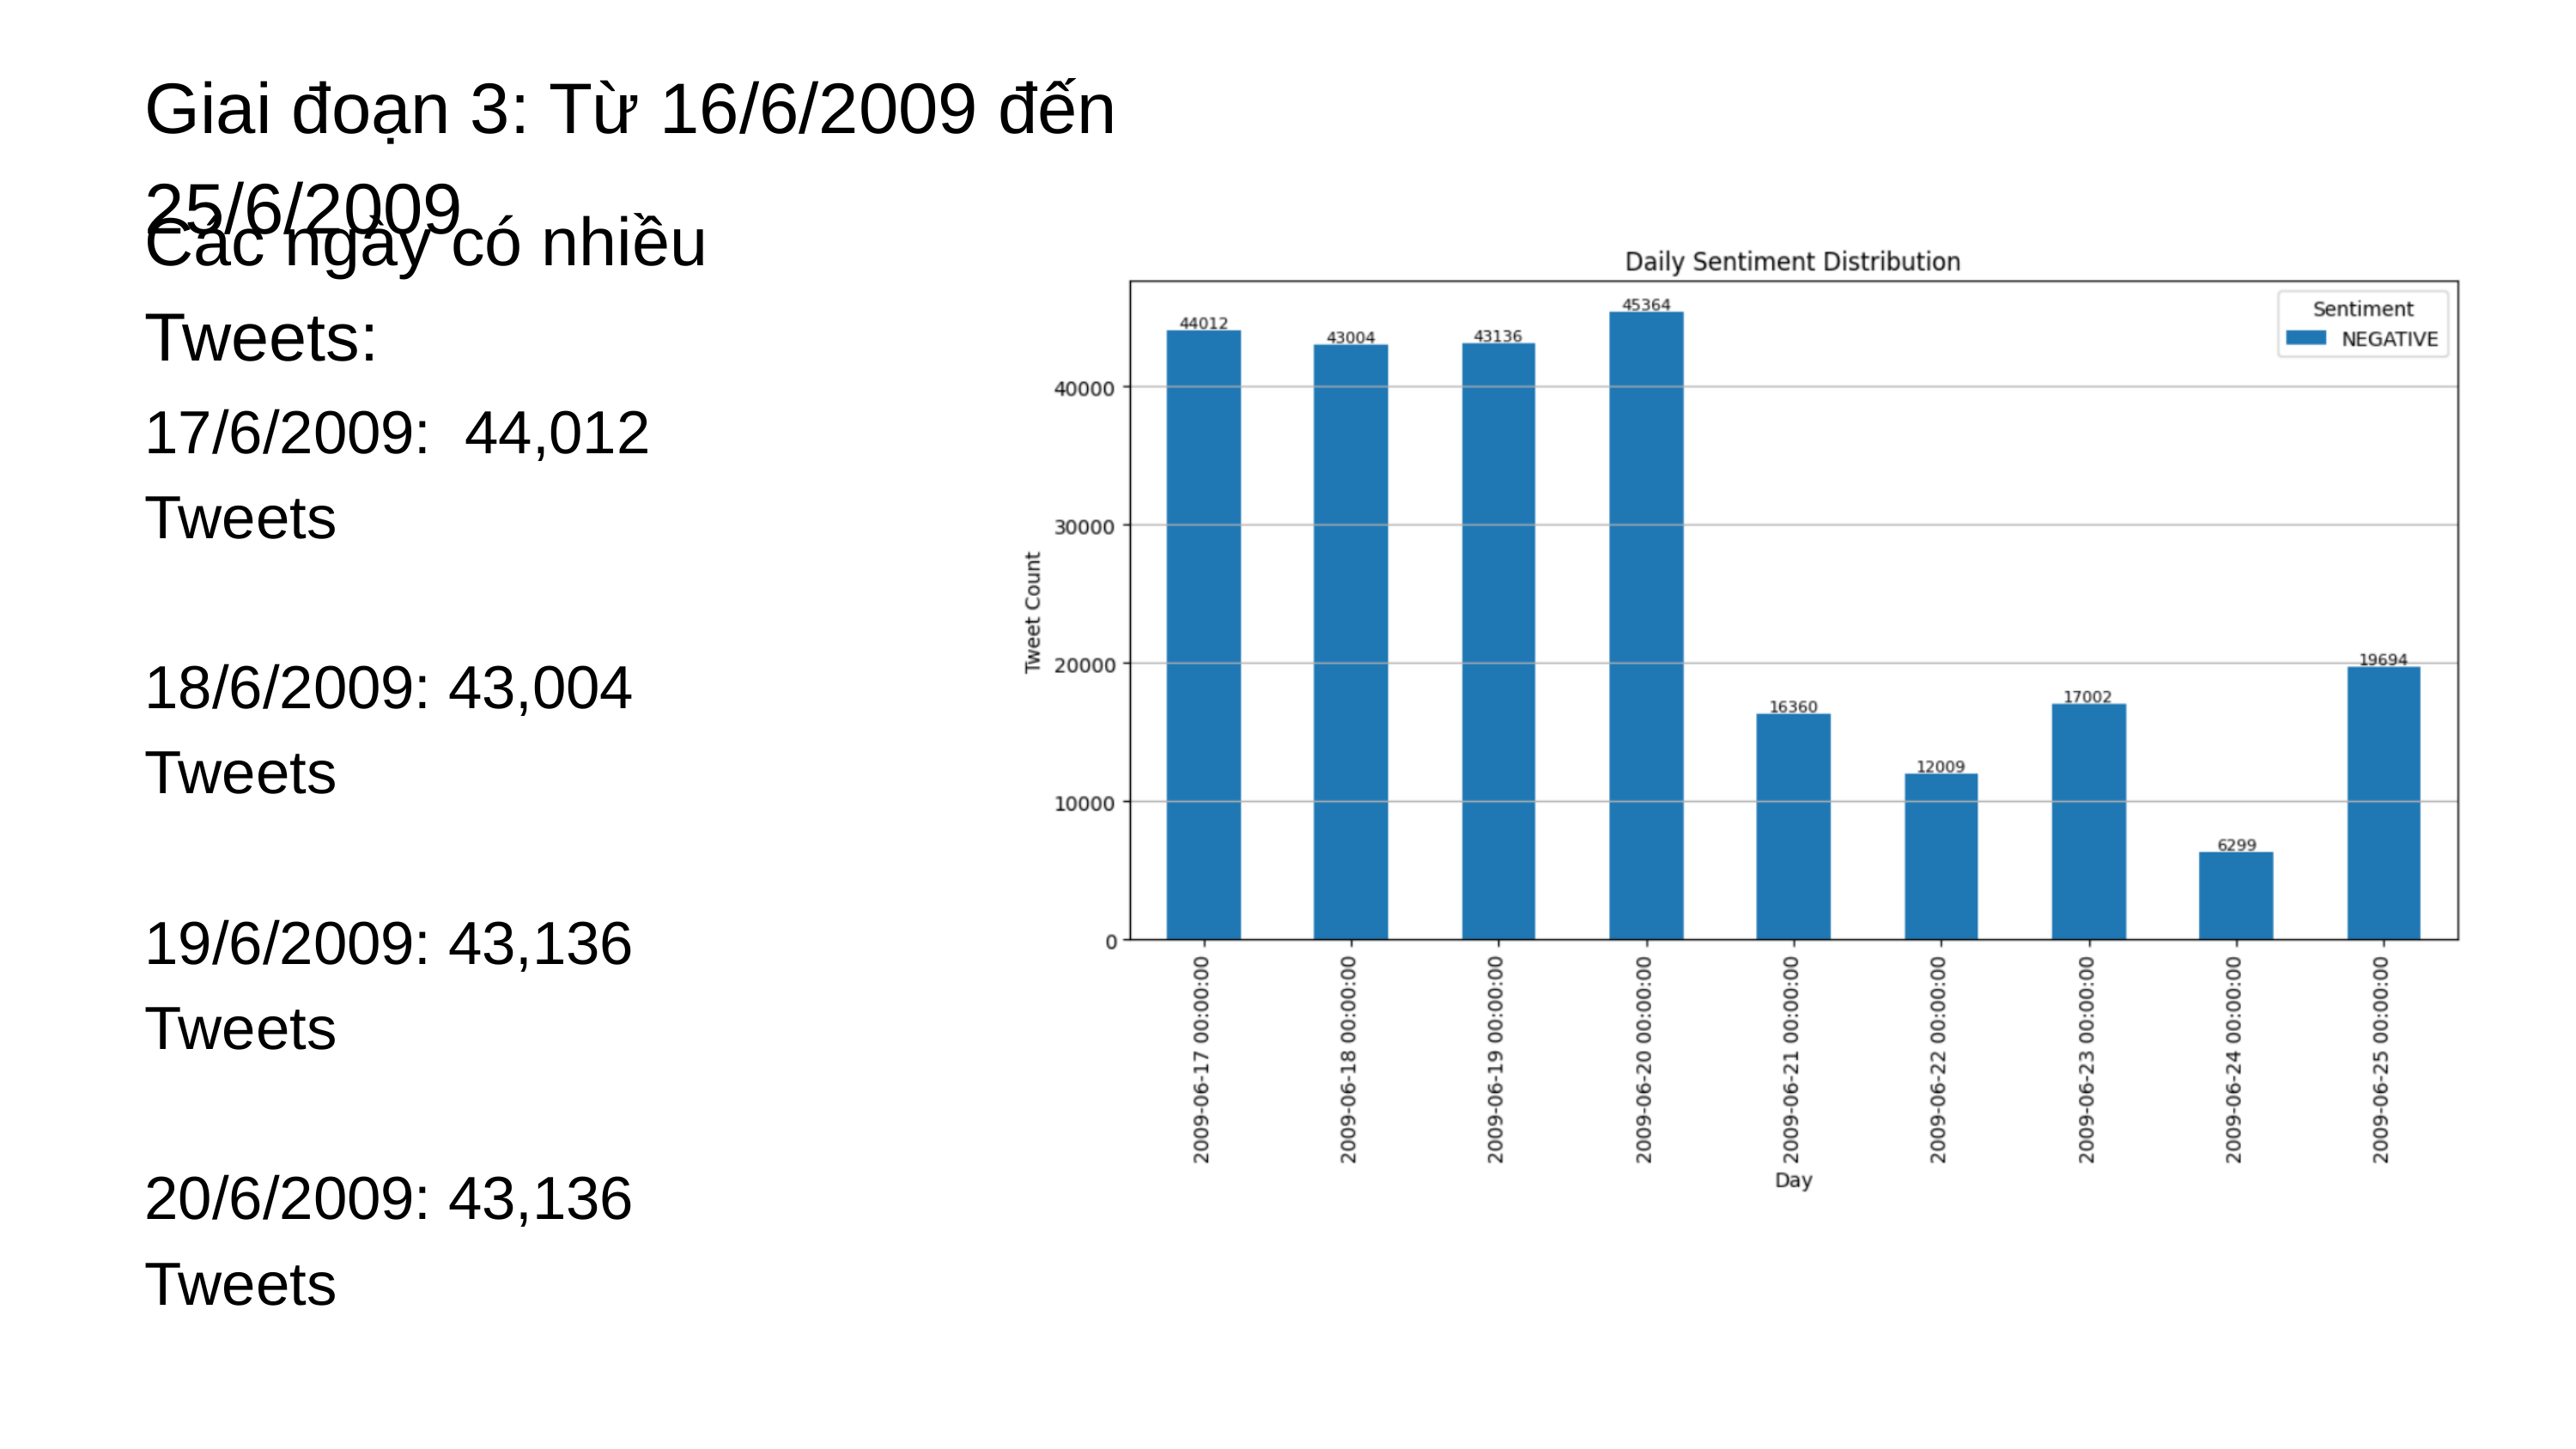

Giai đoạn 3: Từ 16/6/2009 đến 25/6/2009
Các ngày có nhiều Tweets:

17/6/2009:  44,012 Tweets

18/6/2009: 43,004 Tweets

19/6/2009: 43,136 Tweets

20/6/2009: 43,136 Tweets
30/5/2009: 103,673 Tweets

1/6/2009:    110,290 Tweets

6/6/2009:   111,676 Tweets

15/6/2009: 109,781 Tweets